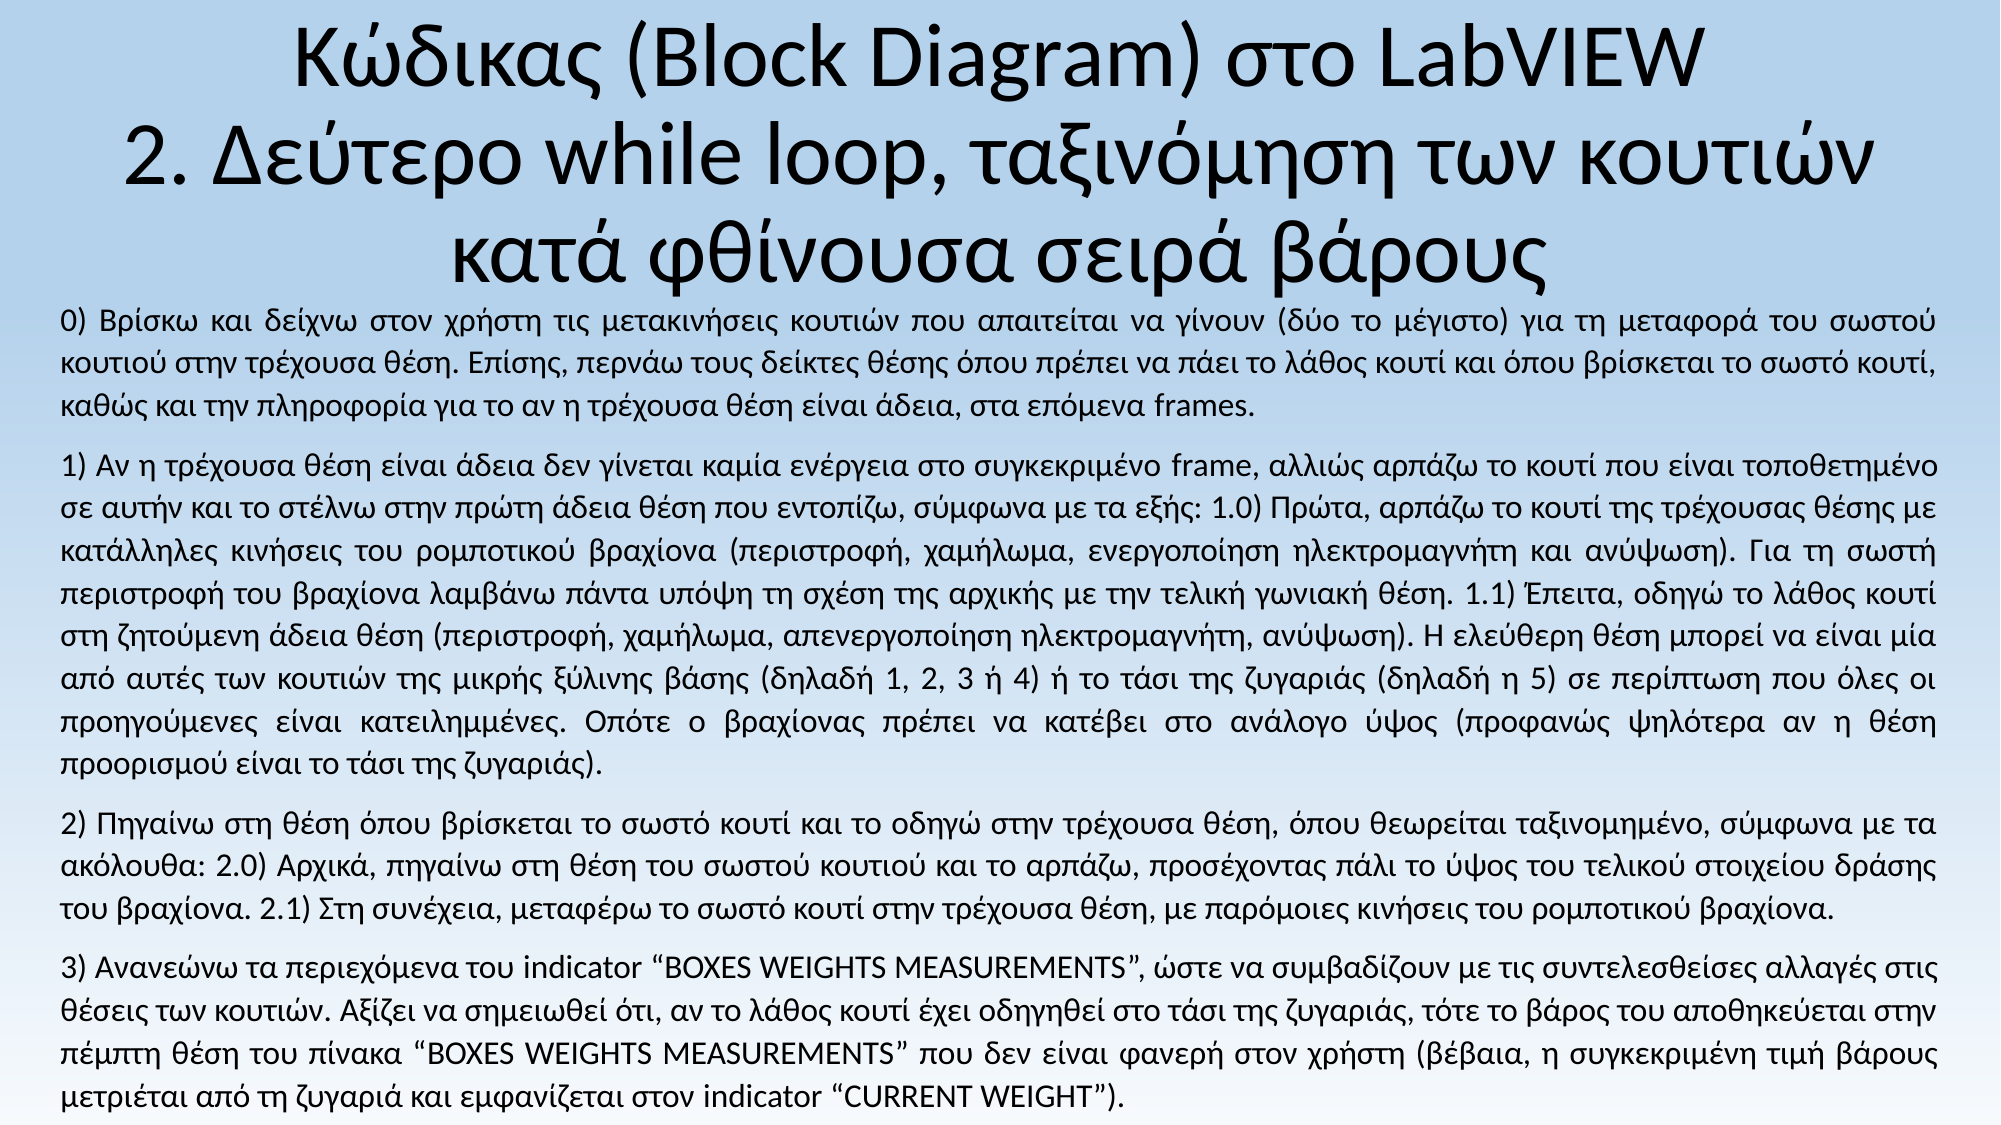

# Κώδικας (Block Diagram) στο LabVIEW 2. Δεύτερο while loop, ταξινόμηση των κουτιών κατά φθίνουσα σειρά βάρους
0) Βρίσκω και δείχνω στον χρήστη τις μετακινήσεις κουτιών που απαιτείται να γίνουν (δύο το μέγιστο) για τη μεταφορά του σωστού κουτιού στην τρέχουσα θέση. Επίσης, περνάω τους δείκτες θέσης όπου πρέπει να πάει το λάθος κουτί και όπου βρίσκεται το σωστό κουτί, καθώς και την πληροφορία για το αν η τρέχουσα θέση είναι άδεια, στα επόμενα frames.
1) Αν η τρέχουσα θέση είναι άδεια δεν γίνεται καμία ενέργεια στο συγκεκριμένο frame, αλλιώς αρπάζω το κουτί που είναι τοποθετημένο σε αυτήν και το στέλνω στην πρώτη άδεια θέση που εντοπίζω, σύμφωνα με τα εξής: 1.0) Πρώτα, αρπάζω το κουτί της τρέχουσας θέσης με κατάλληλες κινήσεις του ρομποτικού βραχίονα (περιστροφή, χαμήλωμα, ενεργοποίηση ηλεκτρομαγνήτη και ανύψωση). Για τη σωστή περιστροφή του βραχίονα λαμβάνω πάντα υπόψη τη σχέση της αρχικής με την τελική γωνιακή θέση. 1.1) Έπειτα, οδηγώ το λάθος κουτί στη ζητούμενη άδεια θέση (περιστροφή, χαμήλωμα, απενεργοποίηση ηλεκτρομαγνήτη, ανύψωση). Η ελεύθερη θέση μπορεί να είναι μία από αυτές των κουτιών της μικρής ξύλινης βάσης (δηλαδή 1, 2, 3 ή 4) ή το τάσι της ζυγαριάς (δηλαδή η 5) σε περίπτωση που όλες οι προηγούμενες είναι κατειλημμένες. Οπότε ο βραχίονας πρέπει να κατέβει στο ανάλογο ύψος (προφανώς ψηλότερα αν η θέση προορισμού είναι το τάσι της ζυγαριάς).
2) Πηγαίνω στη θέση όπου βρίσκεται το σωστό κουτί και το οδηγώ στην τρέχουσα θέση, όπου θεωρείται ταξινομημένο, σύμφωνα με τα ακόλουθα: 2.0) Αρχικά, πηγαίνω στη θέση του σωστού κουτιού και το αρπάζω, προσέχοντας πάλι το ύψος του τελικού στοιχείου δράσης του βραχίονα. 2.1) Στη συνέχεια, μεταφέρω το σωστό κουτί στην τρέχουσα θέση, με παρόμοιες κινήσεις του ρομποτικού βραχίονα.
3) Ανανεώνω τα περιεχόμενα του indicator “BOXES WEIGHTS MEASUREMENTS”, ώστε να συμβαδίζουν με τις συντελεσθείσες αλλαγές στις θέσεις των κουτιών. Αξίζει να σημειωθεί ότι, αν το λάθος κουτί έχει οδηγηθεί στο τάσι της ζυγαριάς, τότε το βάρος του αποθηκεύεται στην πέμπτη θέση του πίνακα “BOXES WEIGHTS MEASUREMENTS” που δεν είναι φανερή στον χρήστη (βέβαια, η συγκεκριμένη τιμή βάρους μετριέται από τη ζυγαριά και εμφανίζεται στον indicator “CURRENT WEIGHT”).